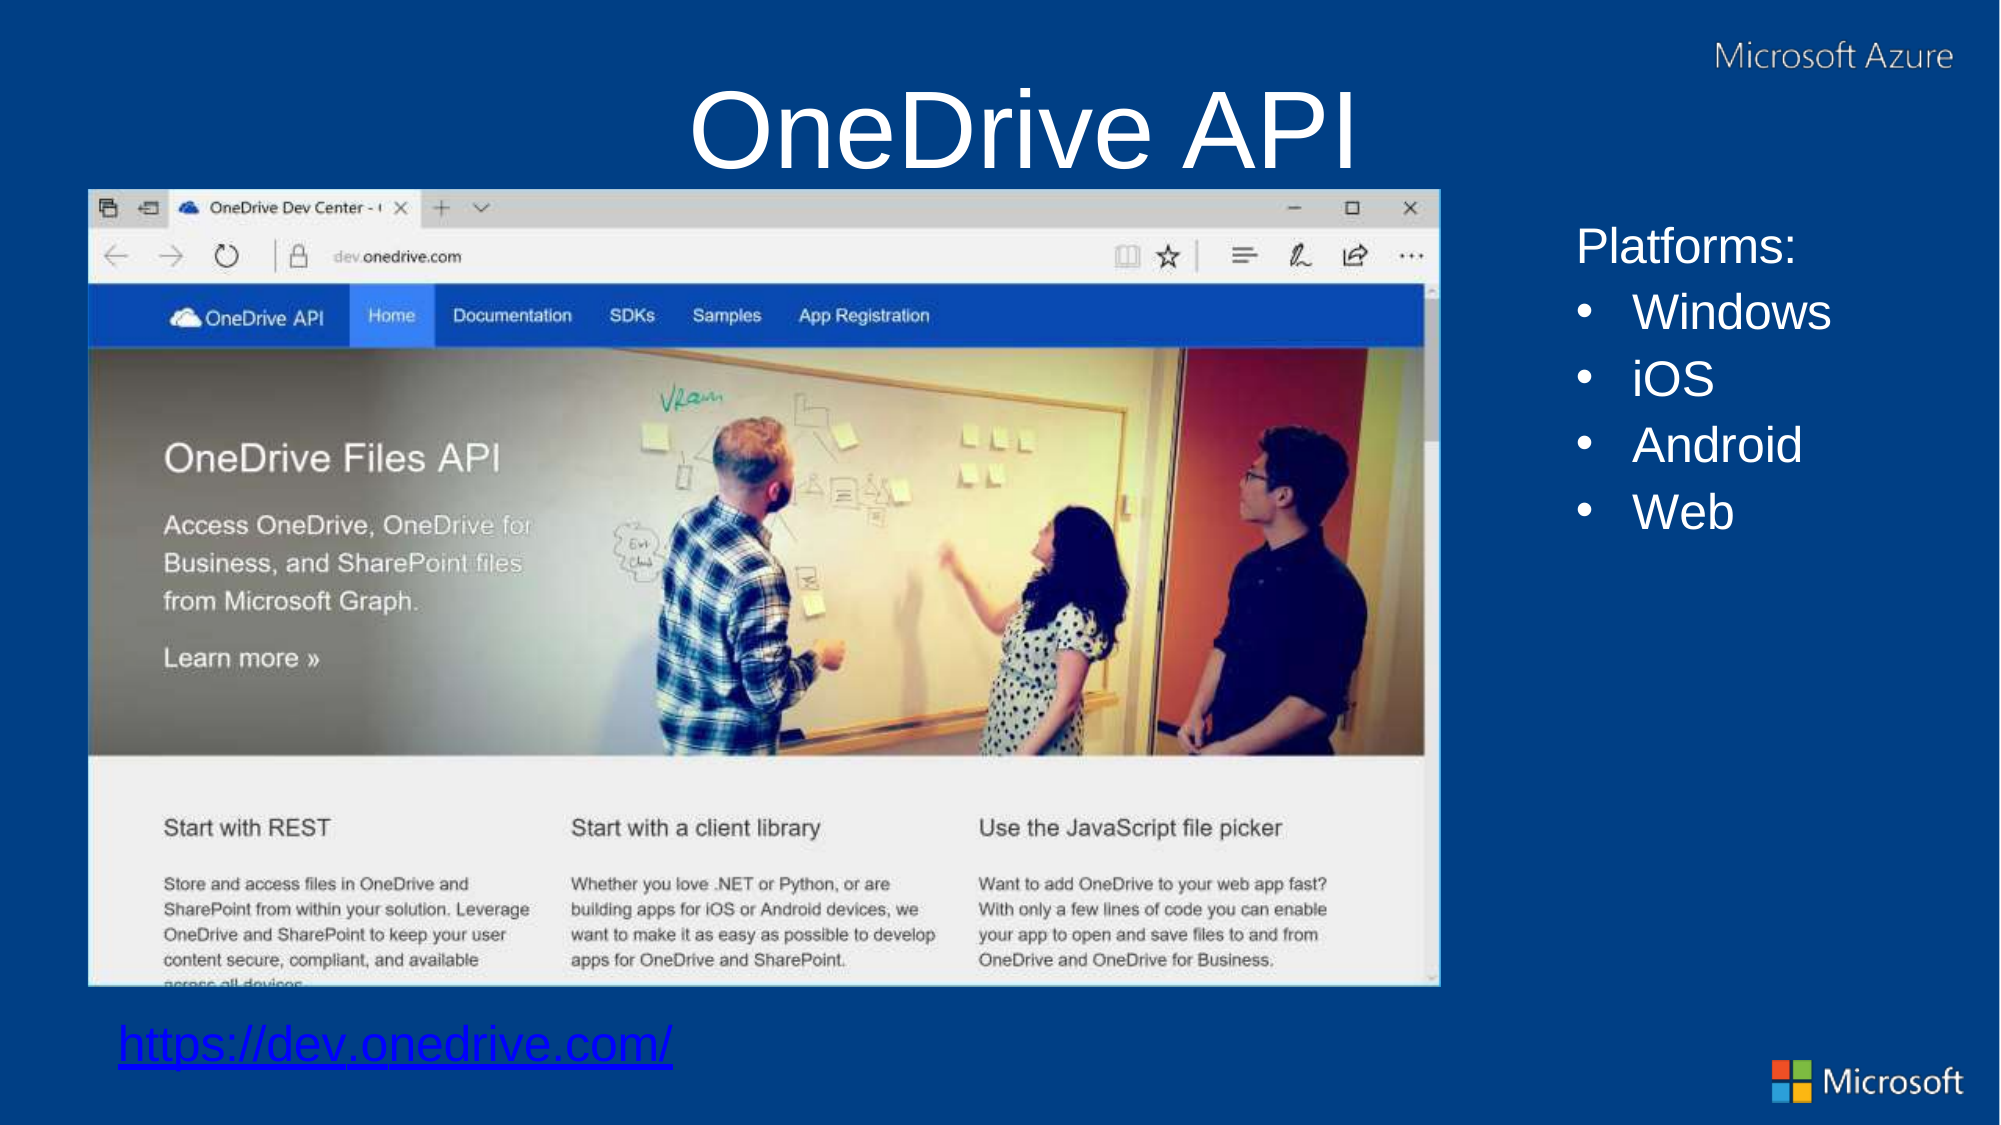

# OneDrive API

Platforms:
Windows
iOS
Android
Web
https://dev.onedrive.com/